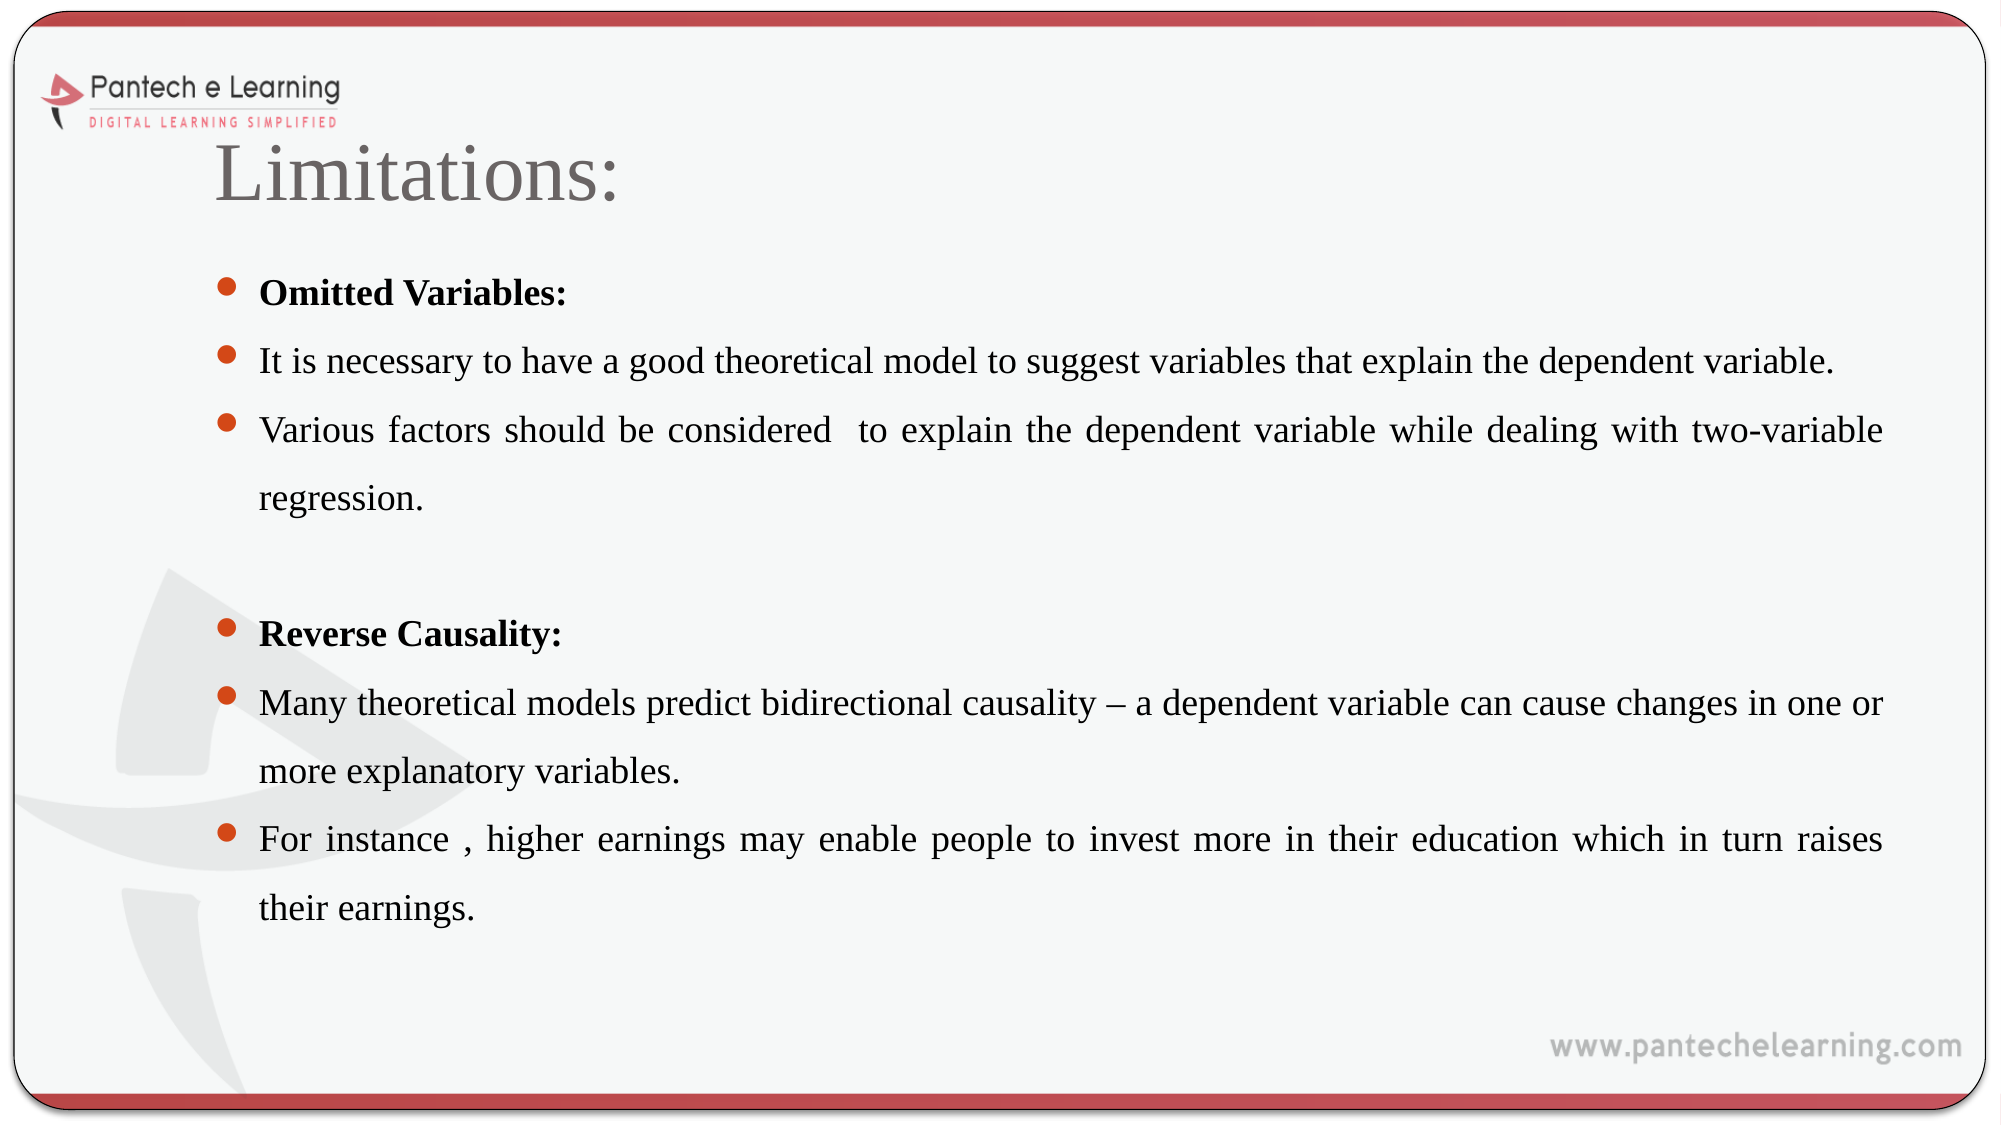

# Limitations:
Omitted Variables:
It is necessary to have a good theoretical model to suggest variables that explain the dependent variable.
Various factors should be considered  to explain the dependent variable while dealing with two-variable regression.

Reverse Causality:
Many theoretical models predict bidirectional causality – a dependent variable can cause changes in one or more explanatory variables.
For instance , higher earnings may enable people to invest more in their education which in turn raises their earnings.